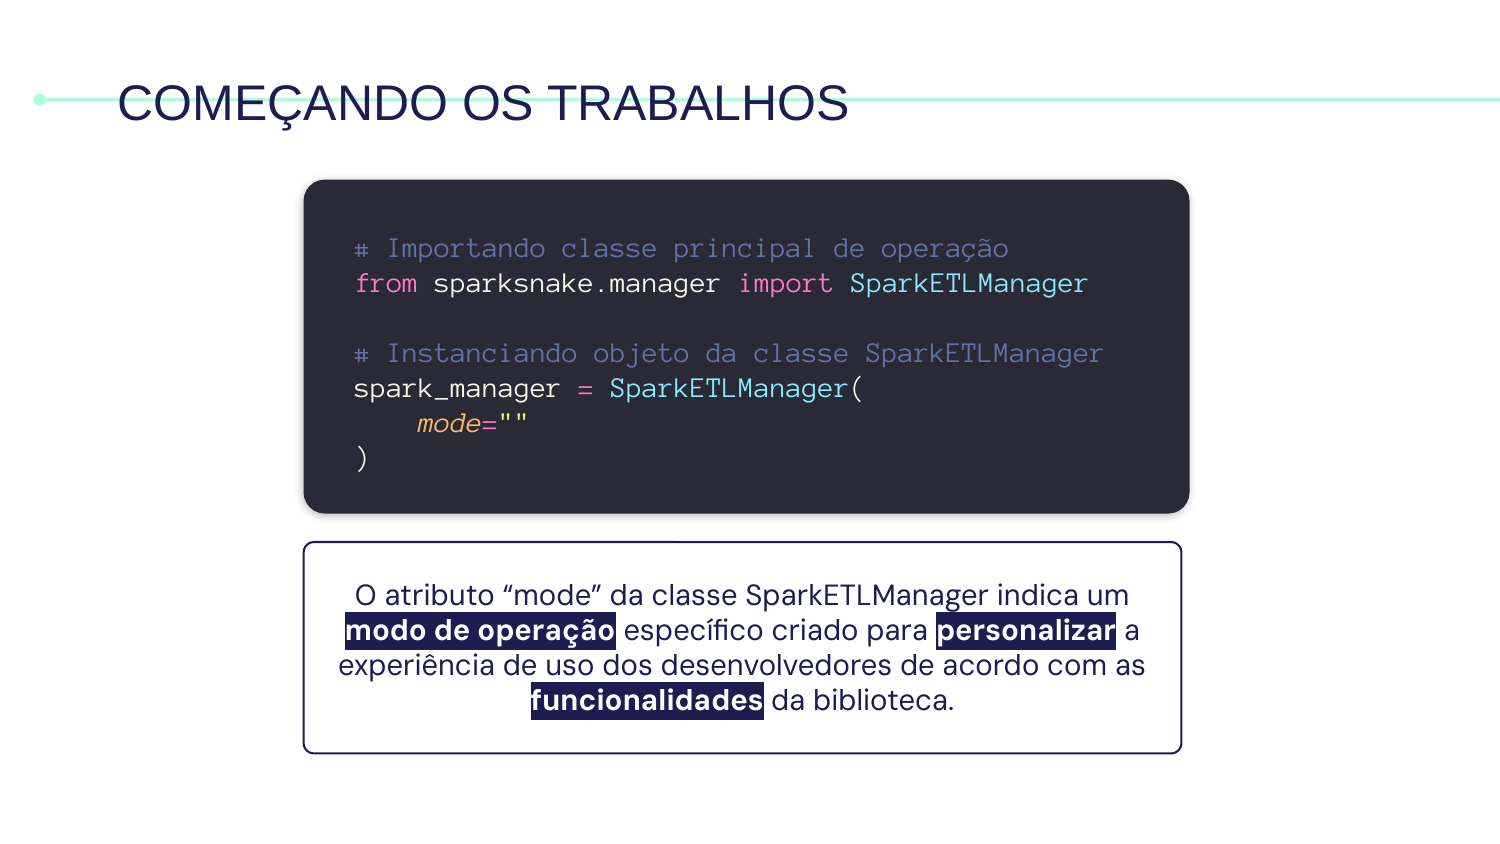

# COMEÇANDO OS TRABALHOS

# Importando classe principal de operação
from sparksnake.manager import SparkETLManager
# Instanciando objeto da classe SparkETLManager
spark_manager = SparkETLManager(
    mode=""
)

O atributo “mode” da classe SparkETLManager indica um modo de operação específico criado para personalizar a experiência de uso dos desenvolvedores de acordo com as funcionalidades da biblioteca.